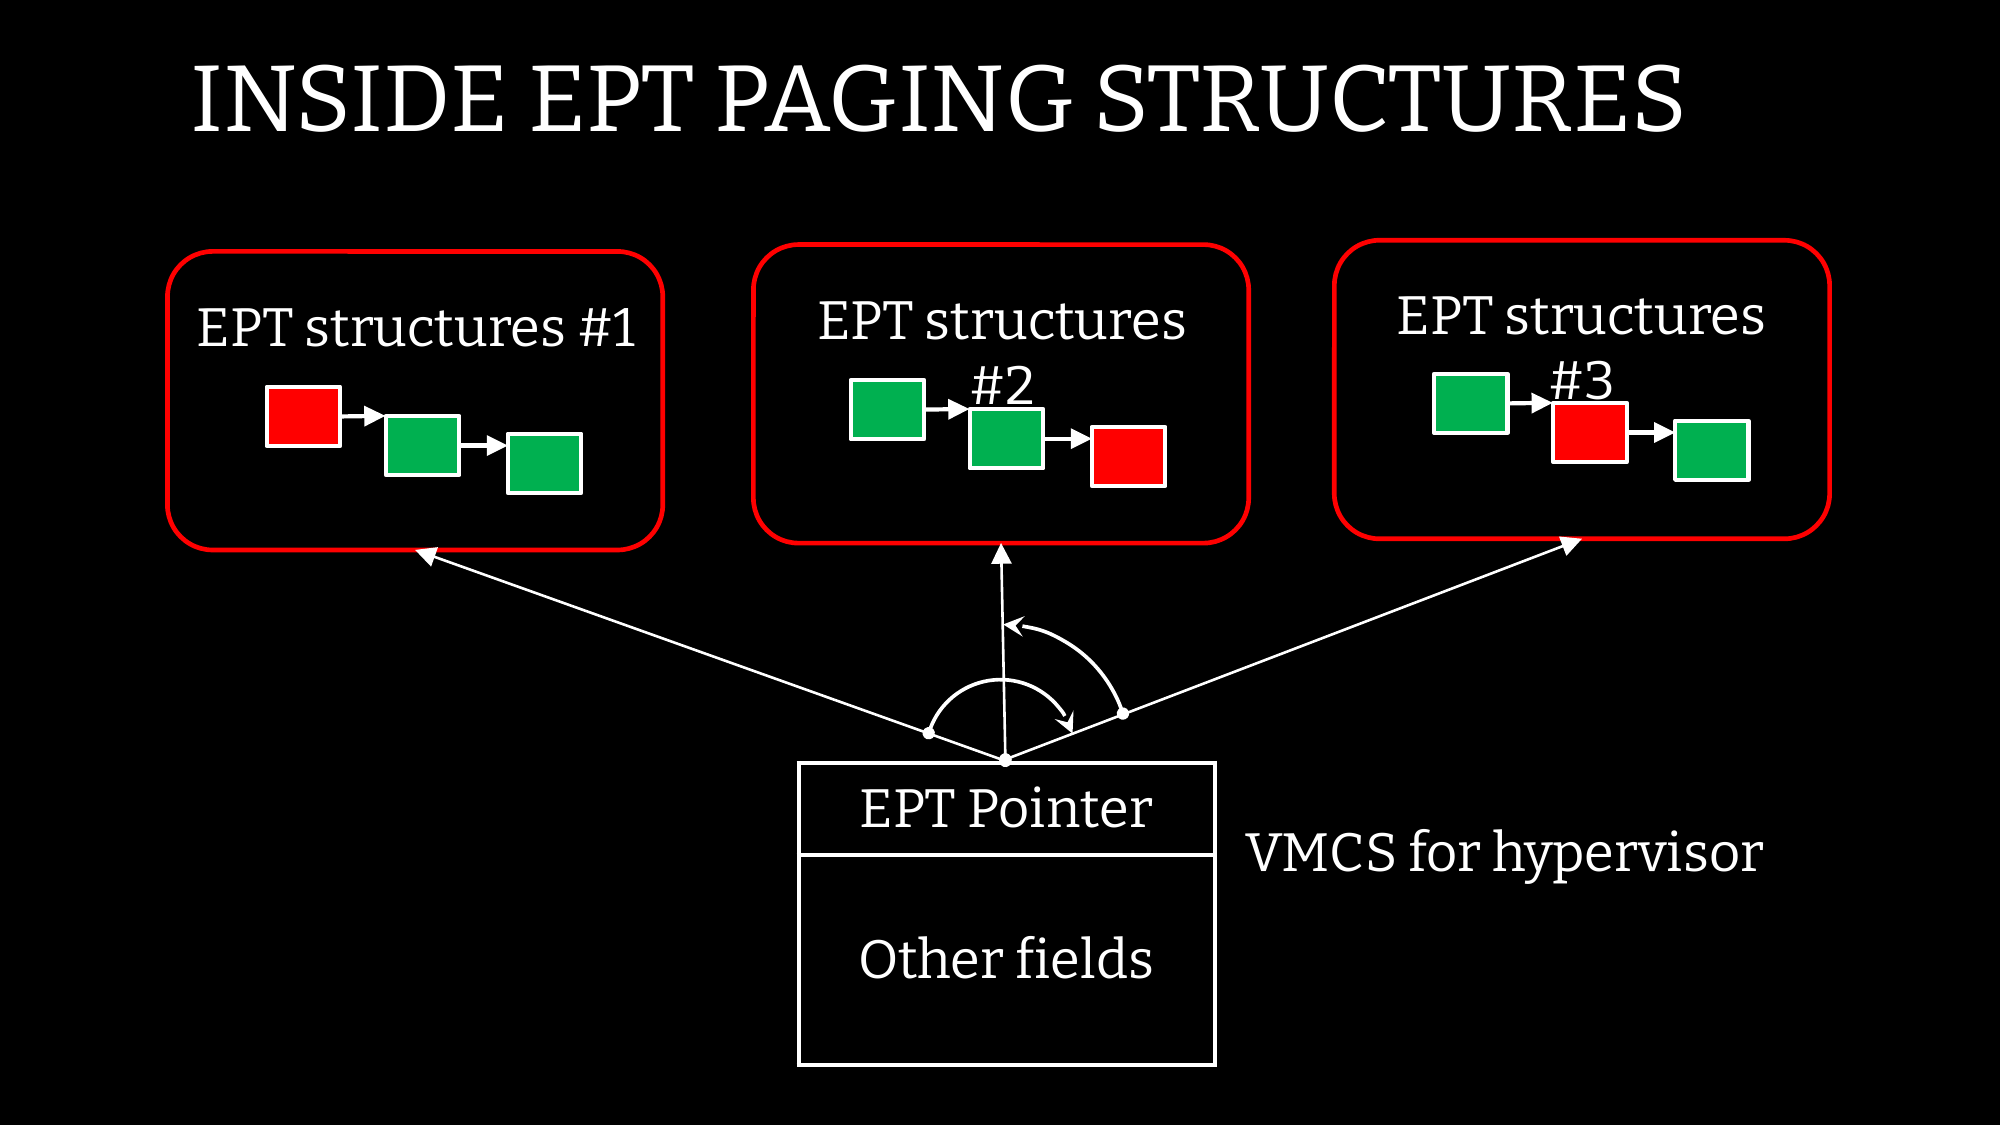

# Inside EPT Paging structures

EPT structures #3
EPT structures #2
EPT structures #1

| EPT Pointer |
| --- |
| Other fields |
VMCS for hypervisor